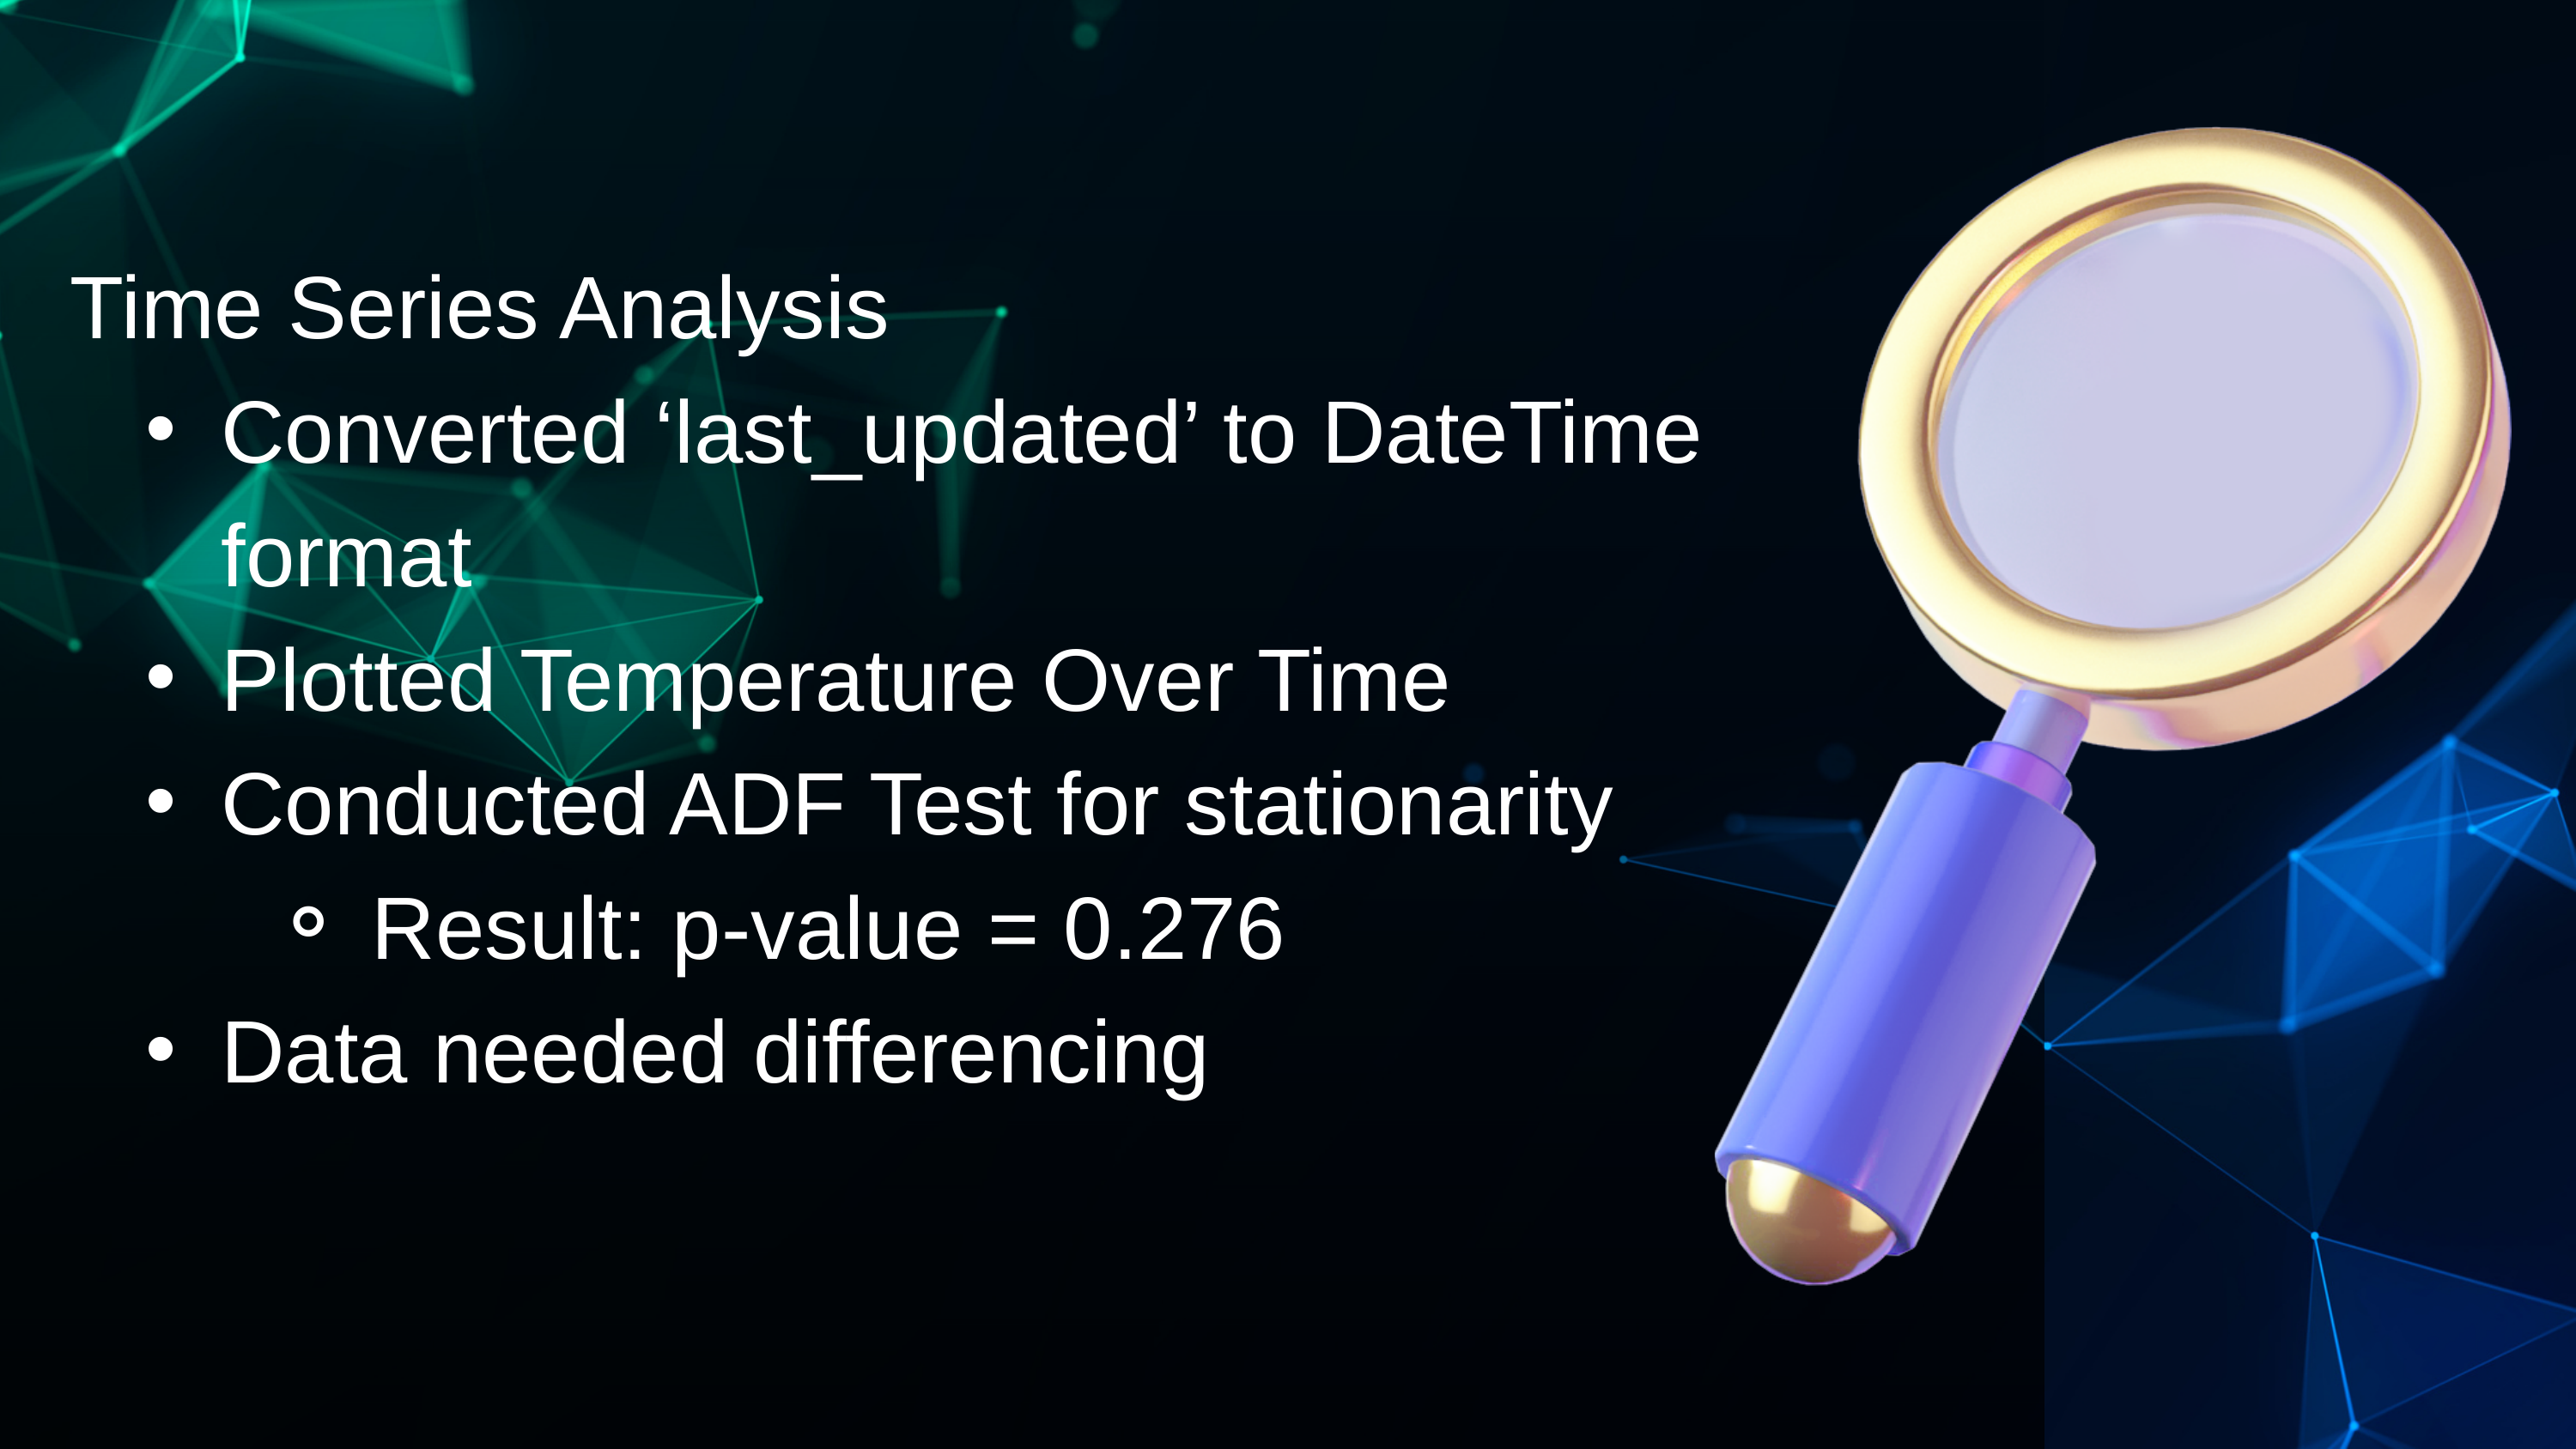

Time Series Analysis
Converted ‘last_updated’ to DateTime format
Plotted Temperature Over Time
Conducted ADF Test for stationarity
Result: p-value = 0.276
Data needed differencing